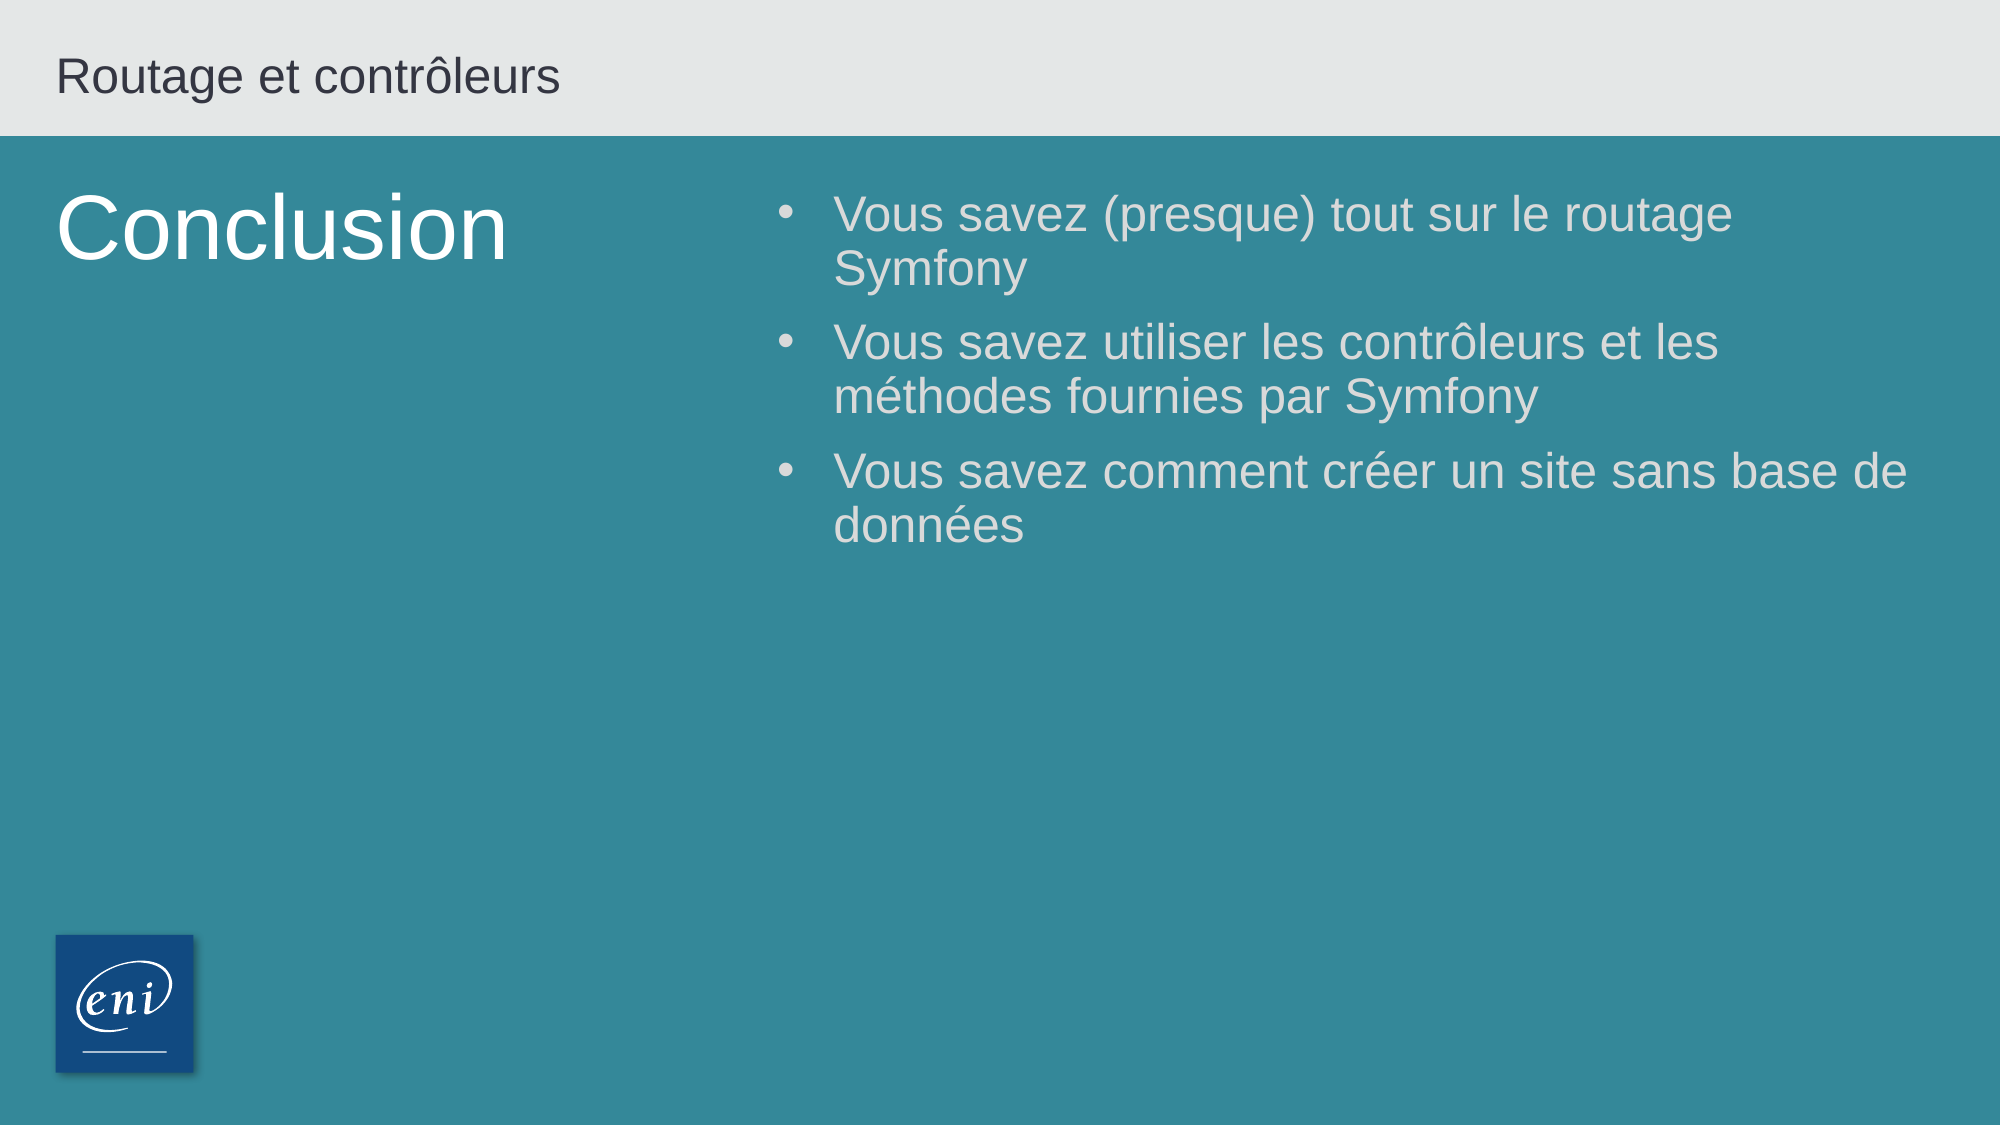

Routage et contrôleurs
# Conclusion
Vous savez (presque) tout sur le routage Symfony
Vous savez utiliser les contrôleurs et les méthodes fournies par Symfony
Vous savez comment créer un site sans base de données